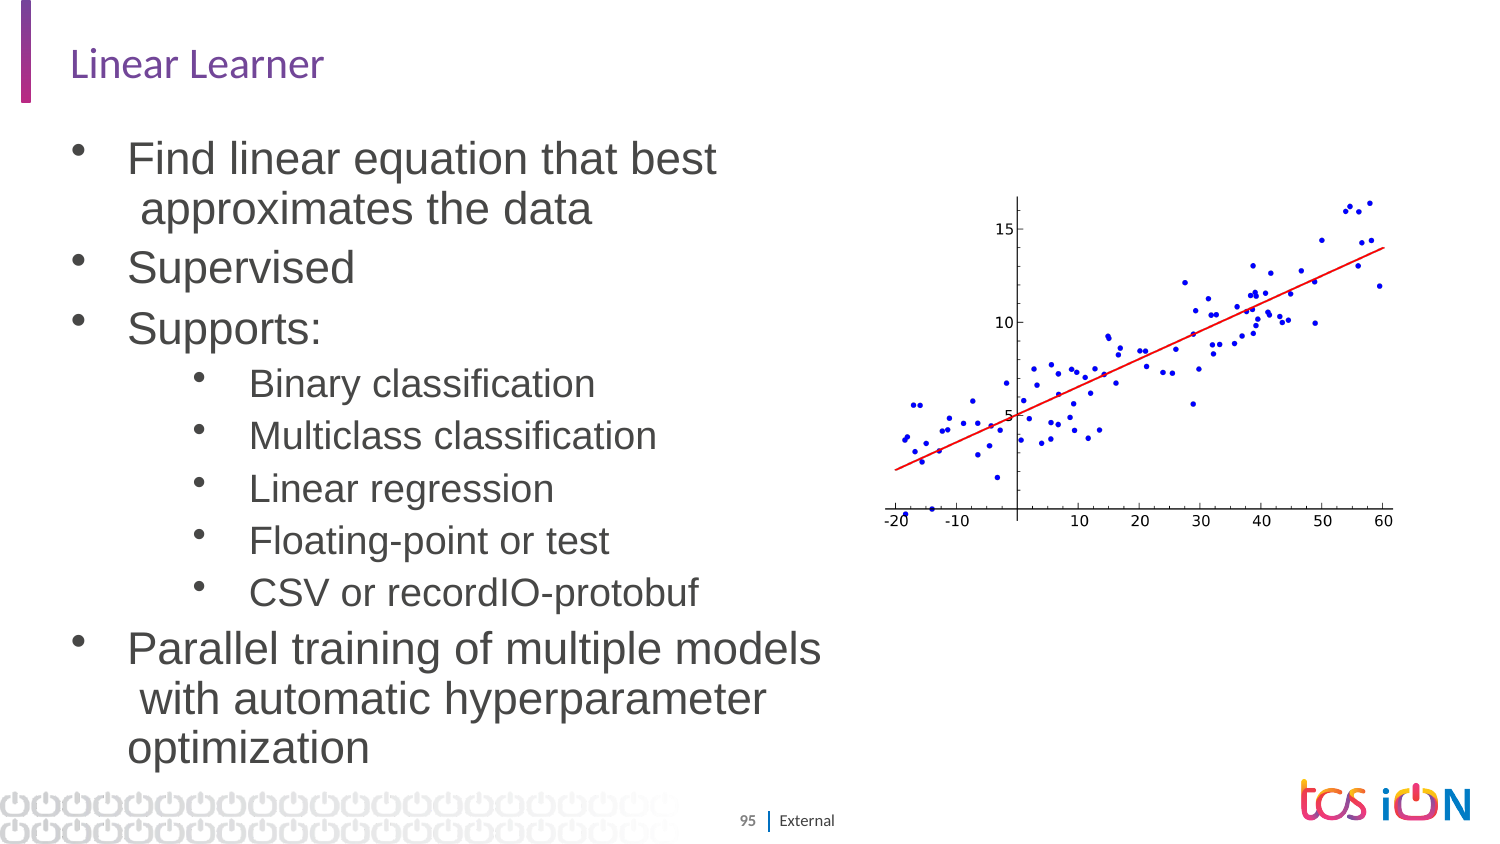

# Linear Learner
Find linear equation that best  approximates the data
Supervised
Supports:
Binary classification
Multiclass classification
Linear regression
Floating-point or test
CSV or recordIO-protobuf
Parallel training of multiple models  with automatic hyperparameter  optimization